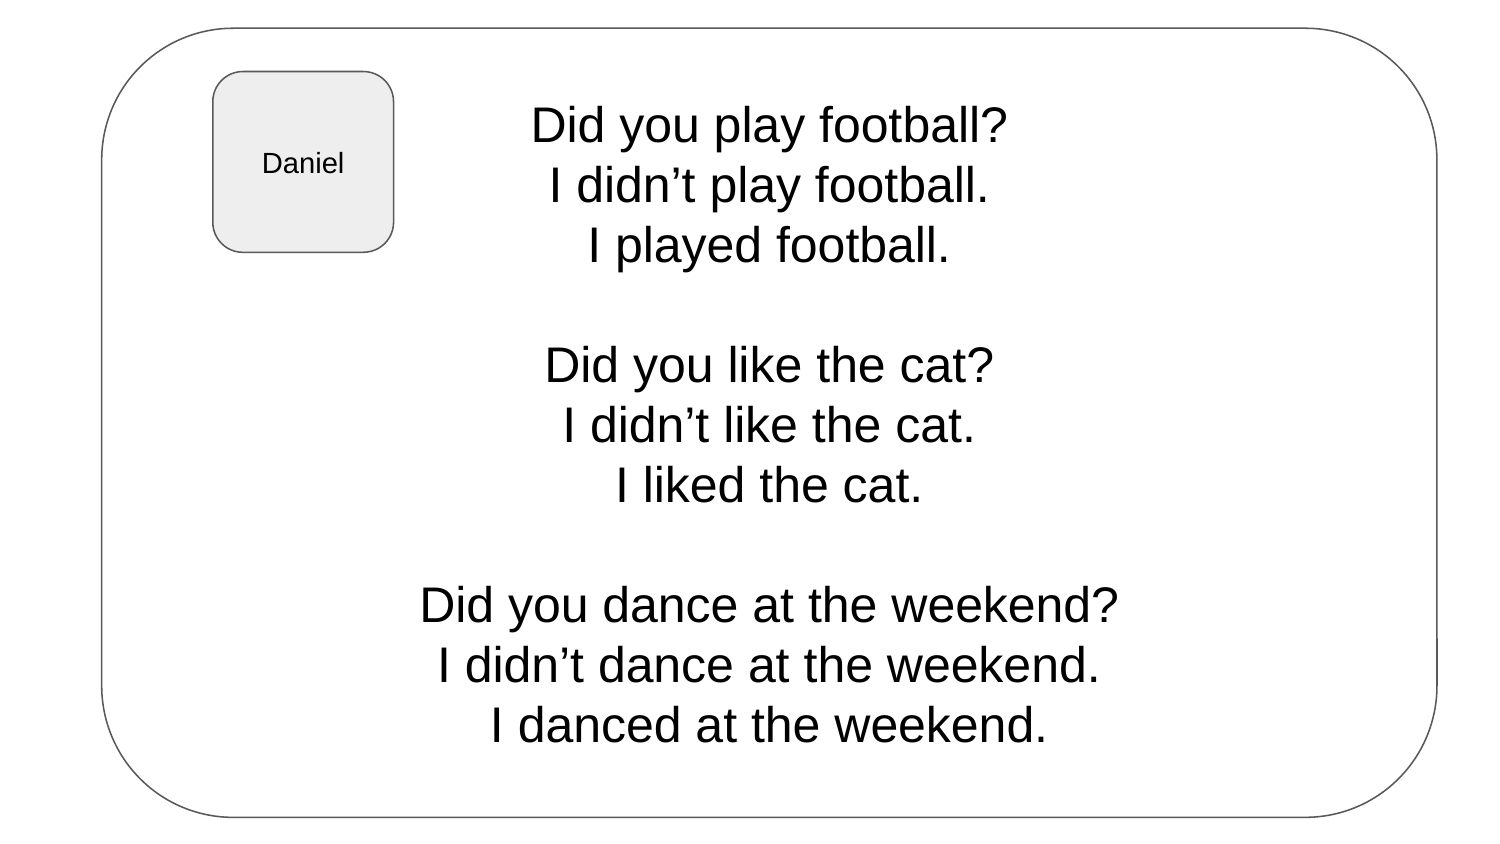

Did you play football?
I didn’t play football.
I played football.

Did you like the cat?
I didn’t like the cat.
I liked the cat.

Did you dance at the weekend?
I didn’t dance at the weekend.
I danced at the weekend.
Daniel